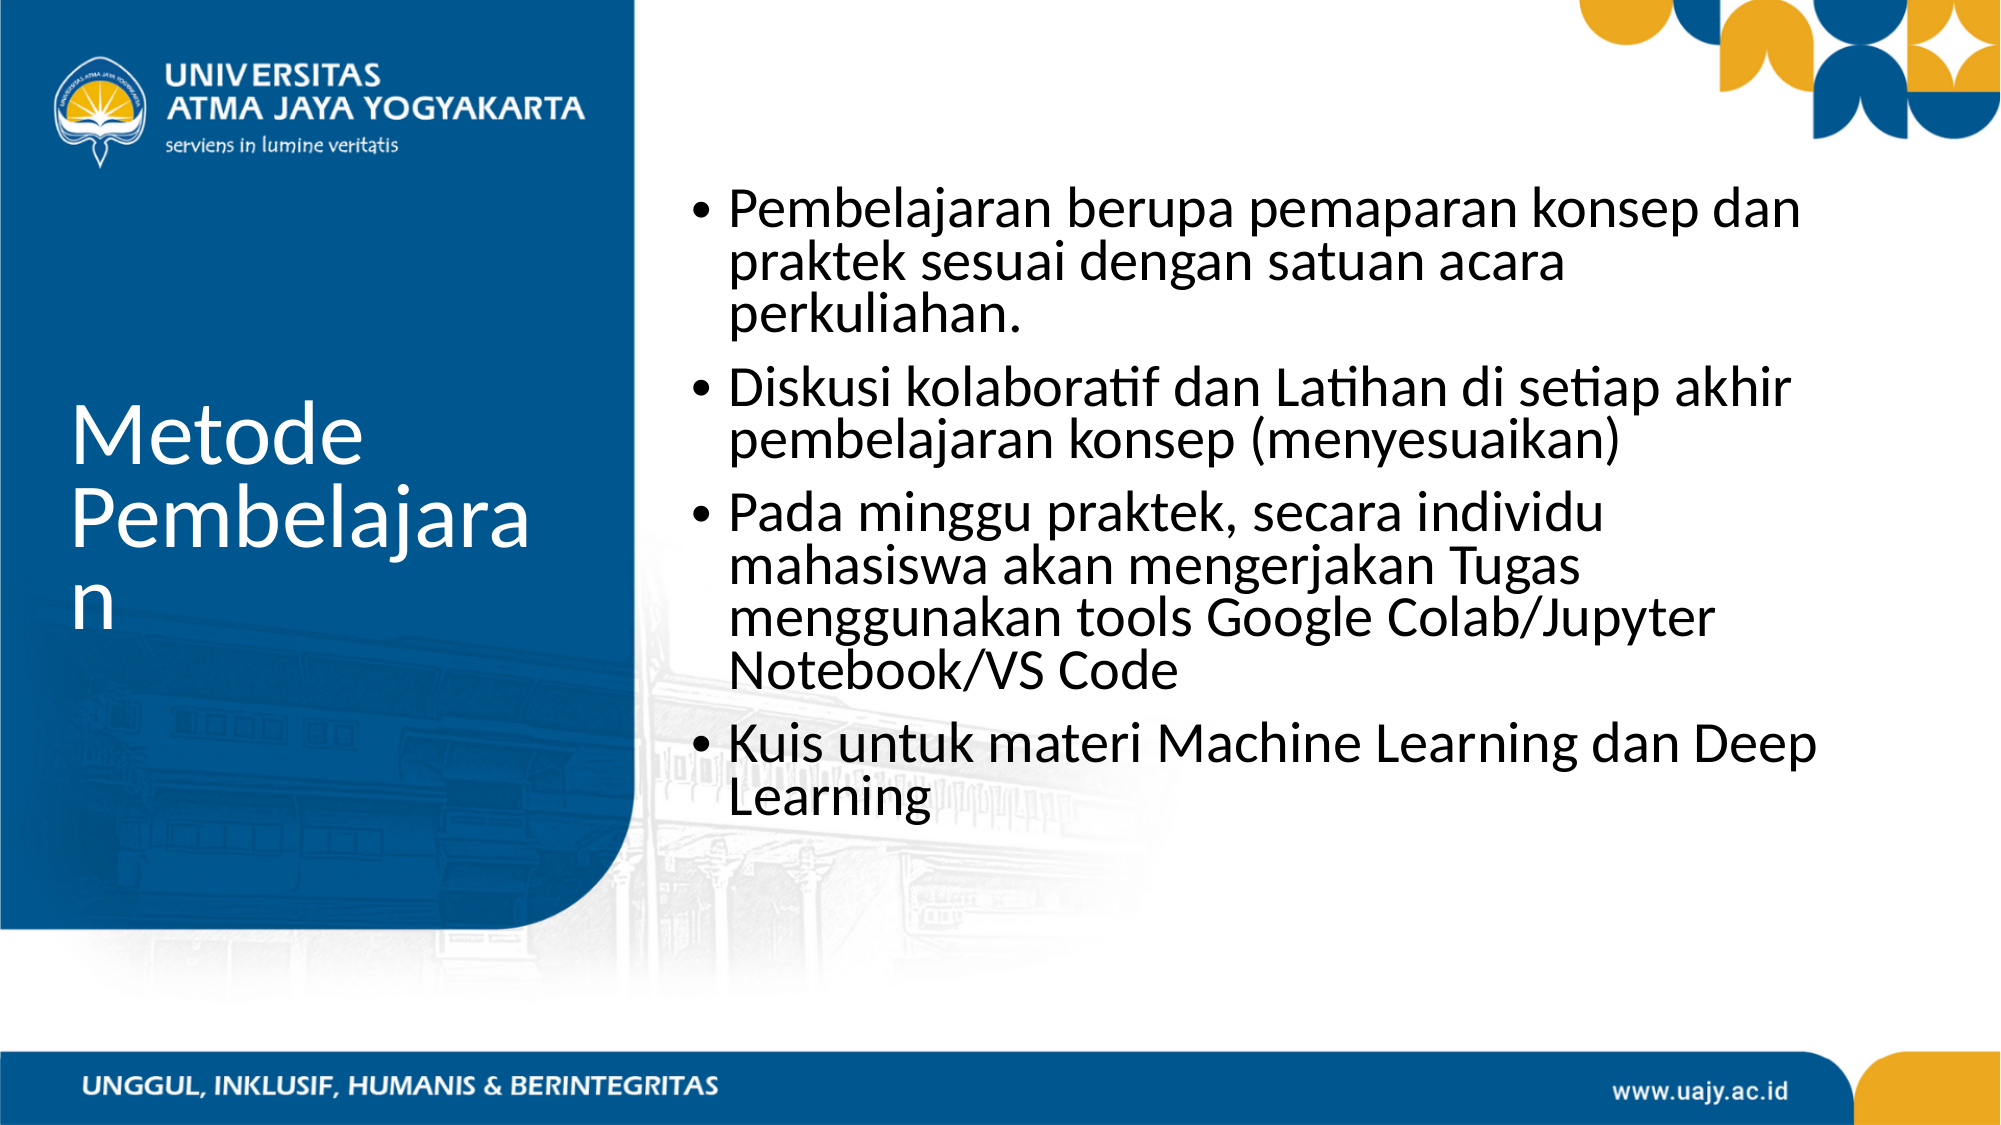

Pembelajaran berupa pemaparan konsep dan praktek sesuai dengan satuan acara perkuliahan.
Diskusi kolaboratif dan Latihan di setiap akhir pembelajaran konsep (menyesuaikan)
Pada minggu praktek, secara individu mahasiswa akan mengerjakan Tugas menggunakan tools Google Colab/Jupyter Notebook/VS Code
Kuis untuk materi Machine Learning dan Deep Learning

# Metode Pembelajaran